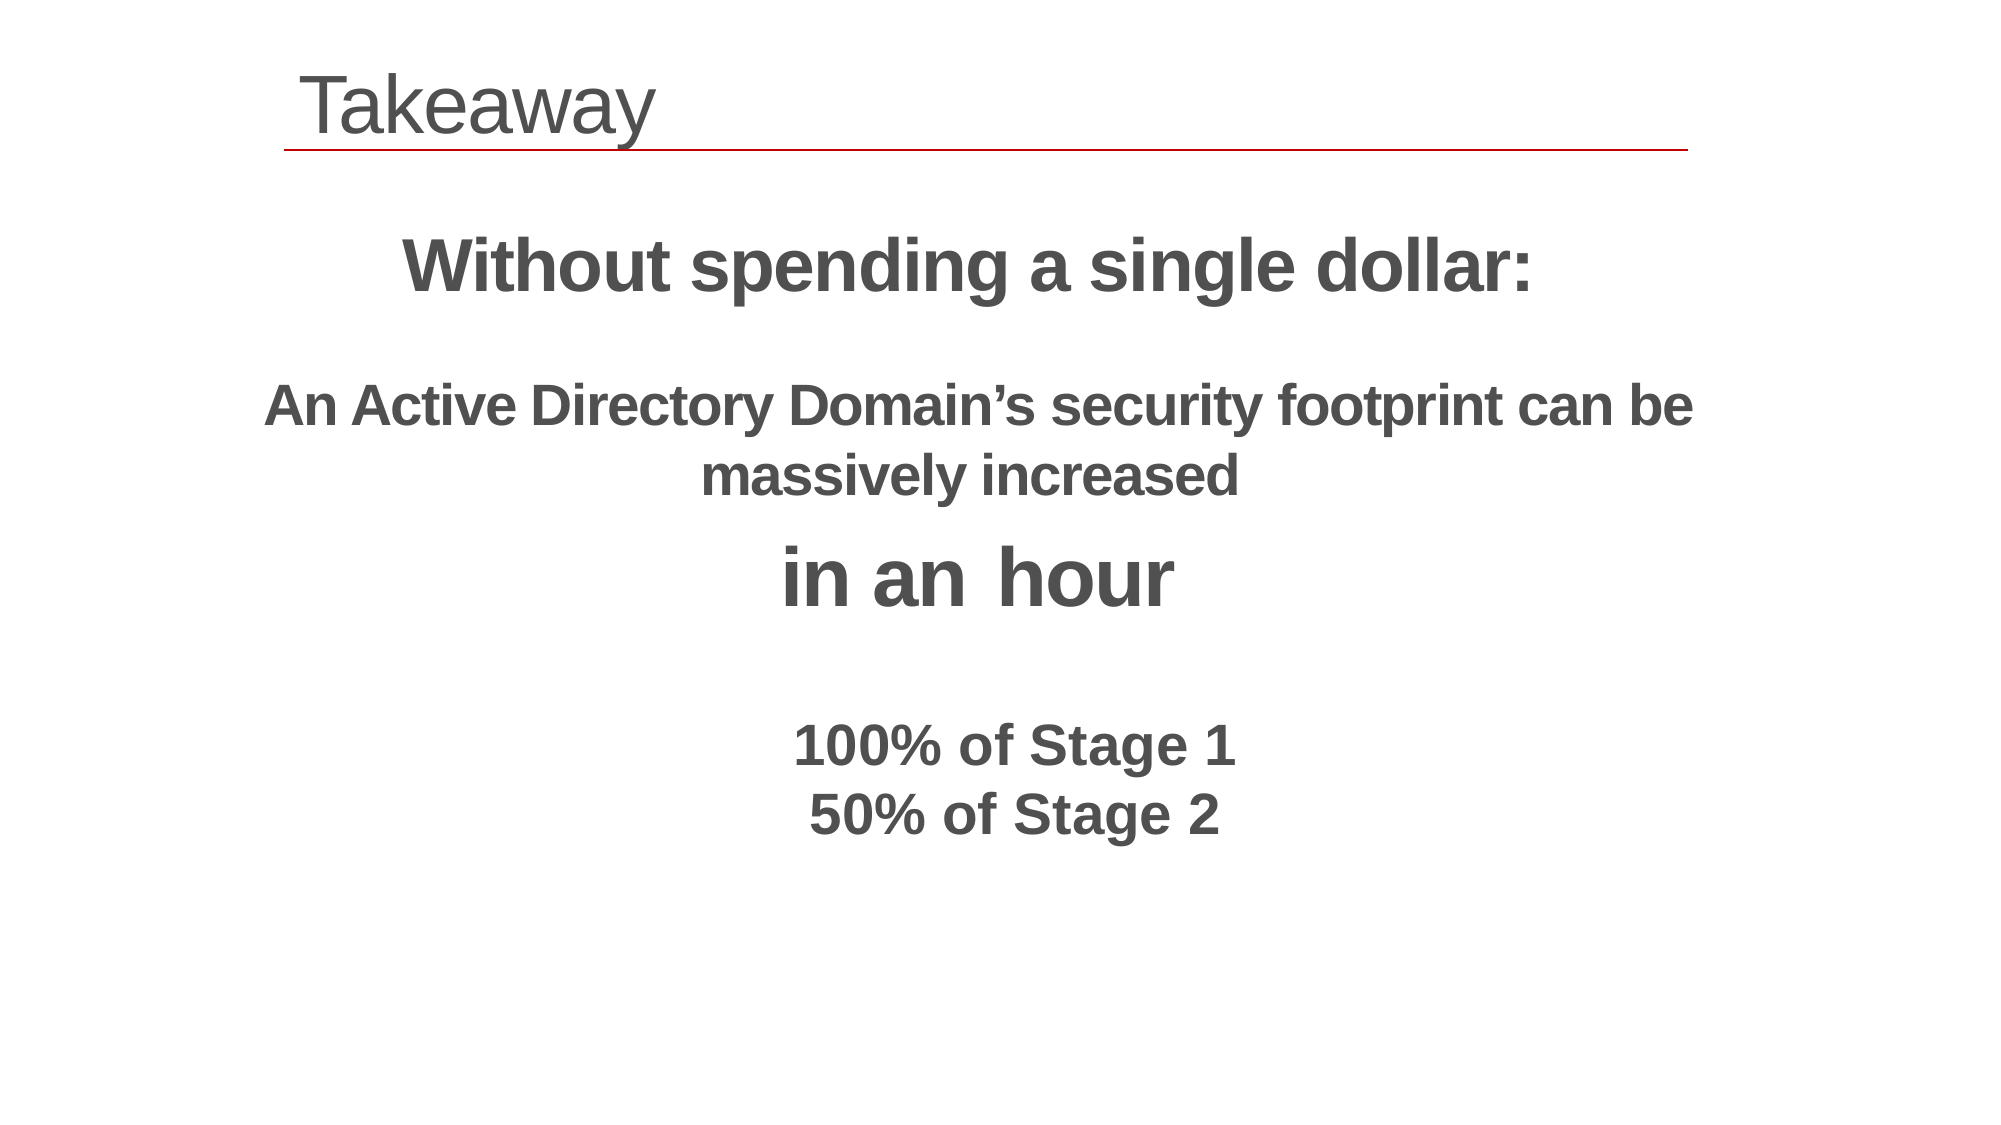

# Takeaway
Without spending a single dollar:

An Active Directory Domain’s security footprint can be massively increased
in an hour

100% of Stage 1
50% of Stage 2